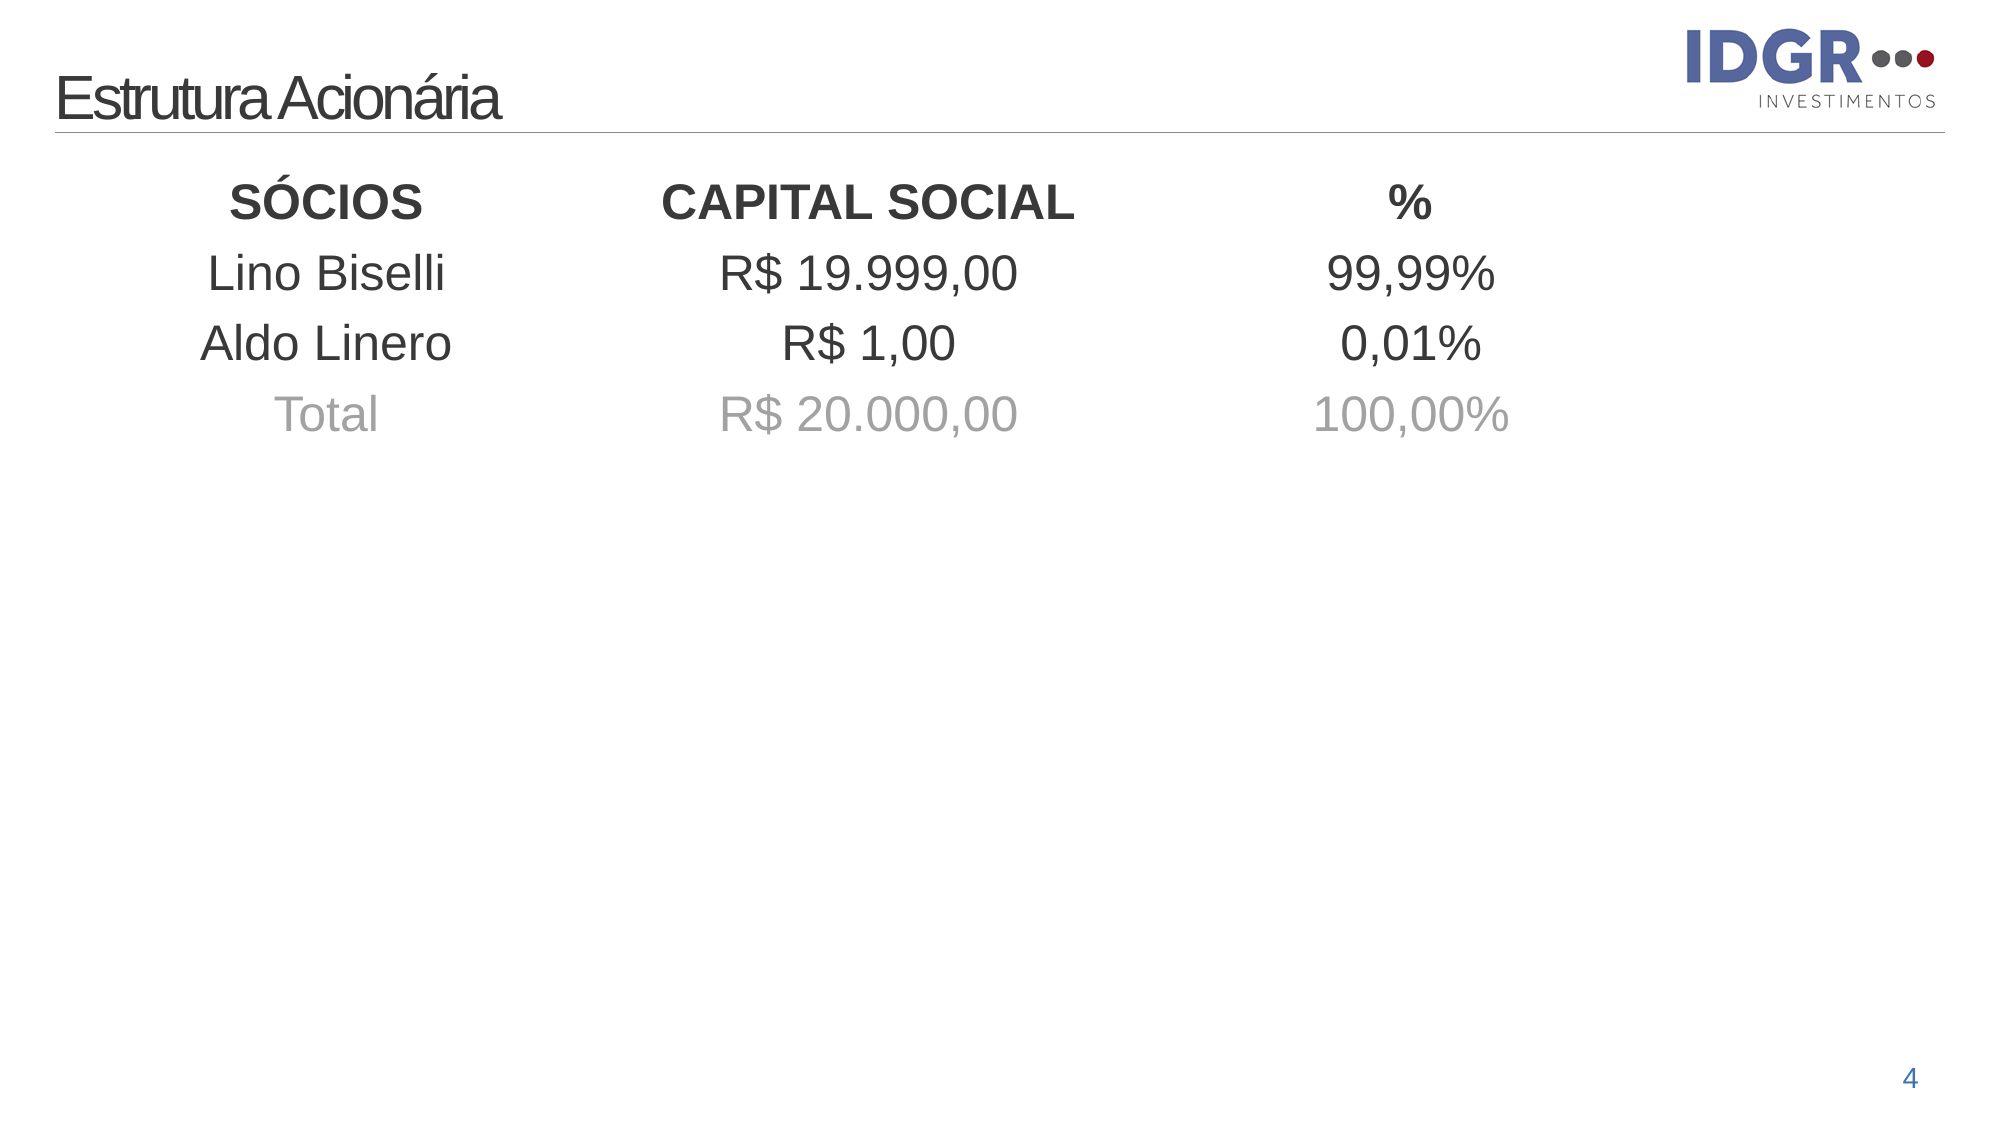

# Estrutura Acionária

| SÓCIOS | CAPITAL SOCIAL | % |
| --- | --- | --- |
| Lino Biselli | R$ 19.999,00 | 99,99% |
| Aldo Linero | R$ 1,00 | 0,01% |
| Total | R$ 20.000,00 | 100,00% |